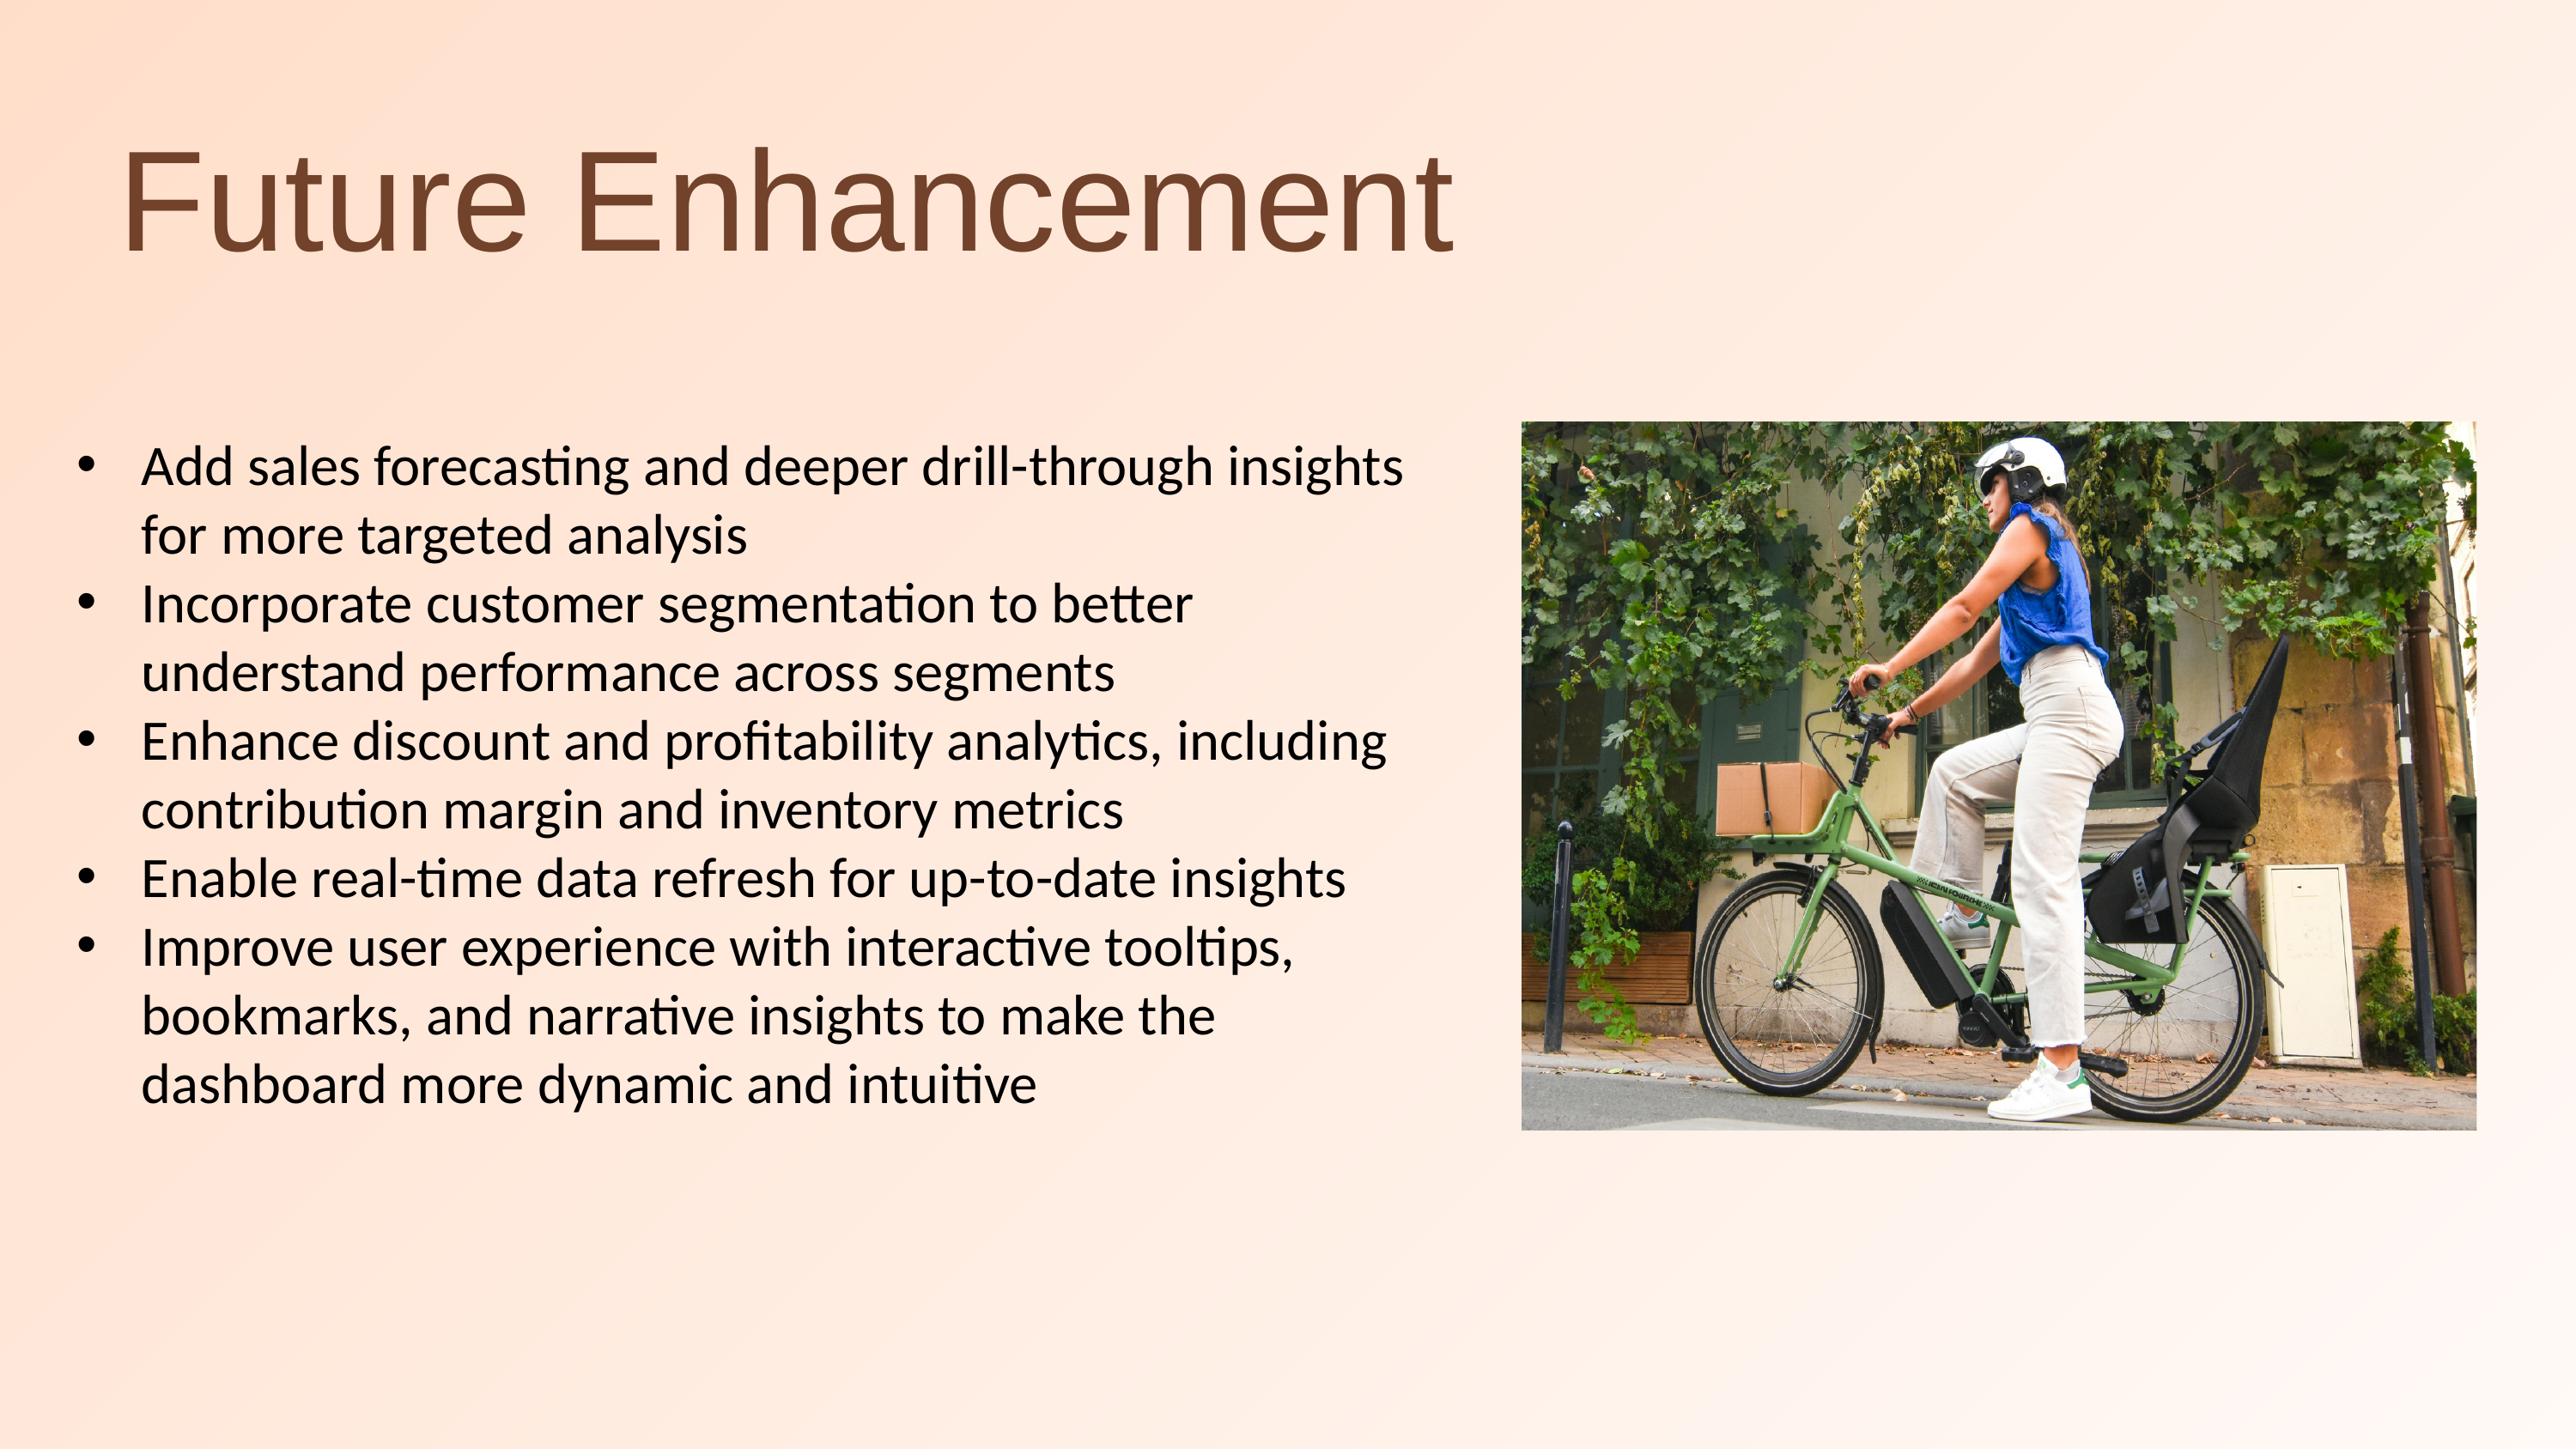

Future Enhancement
Add sales forecasting and deeper drill-through insights for more targeted analysis
Incorporate customer segmentation to better understand performance across segments
Enhance discount and profitability analytics, including contribution margin and inventory metrics
Enable real-time data refresh for up-to-date insights
Improve user experience with interactive tooltips, bookmarks, and narrative insights to make the dashboard more dynamic and intuitive

.